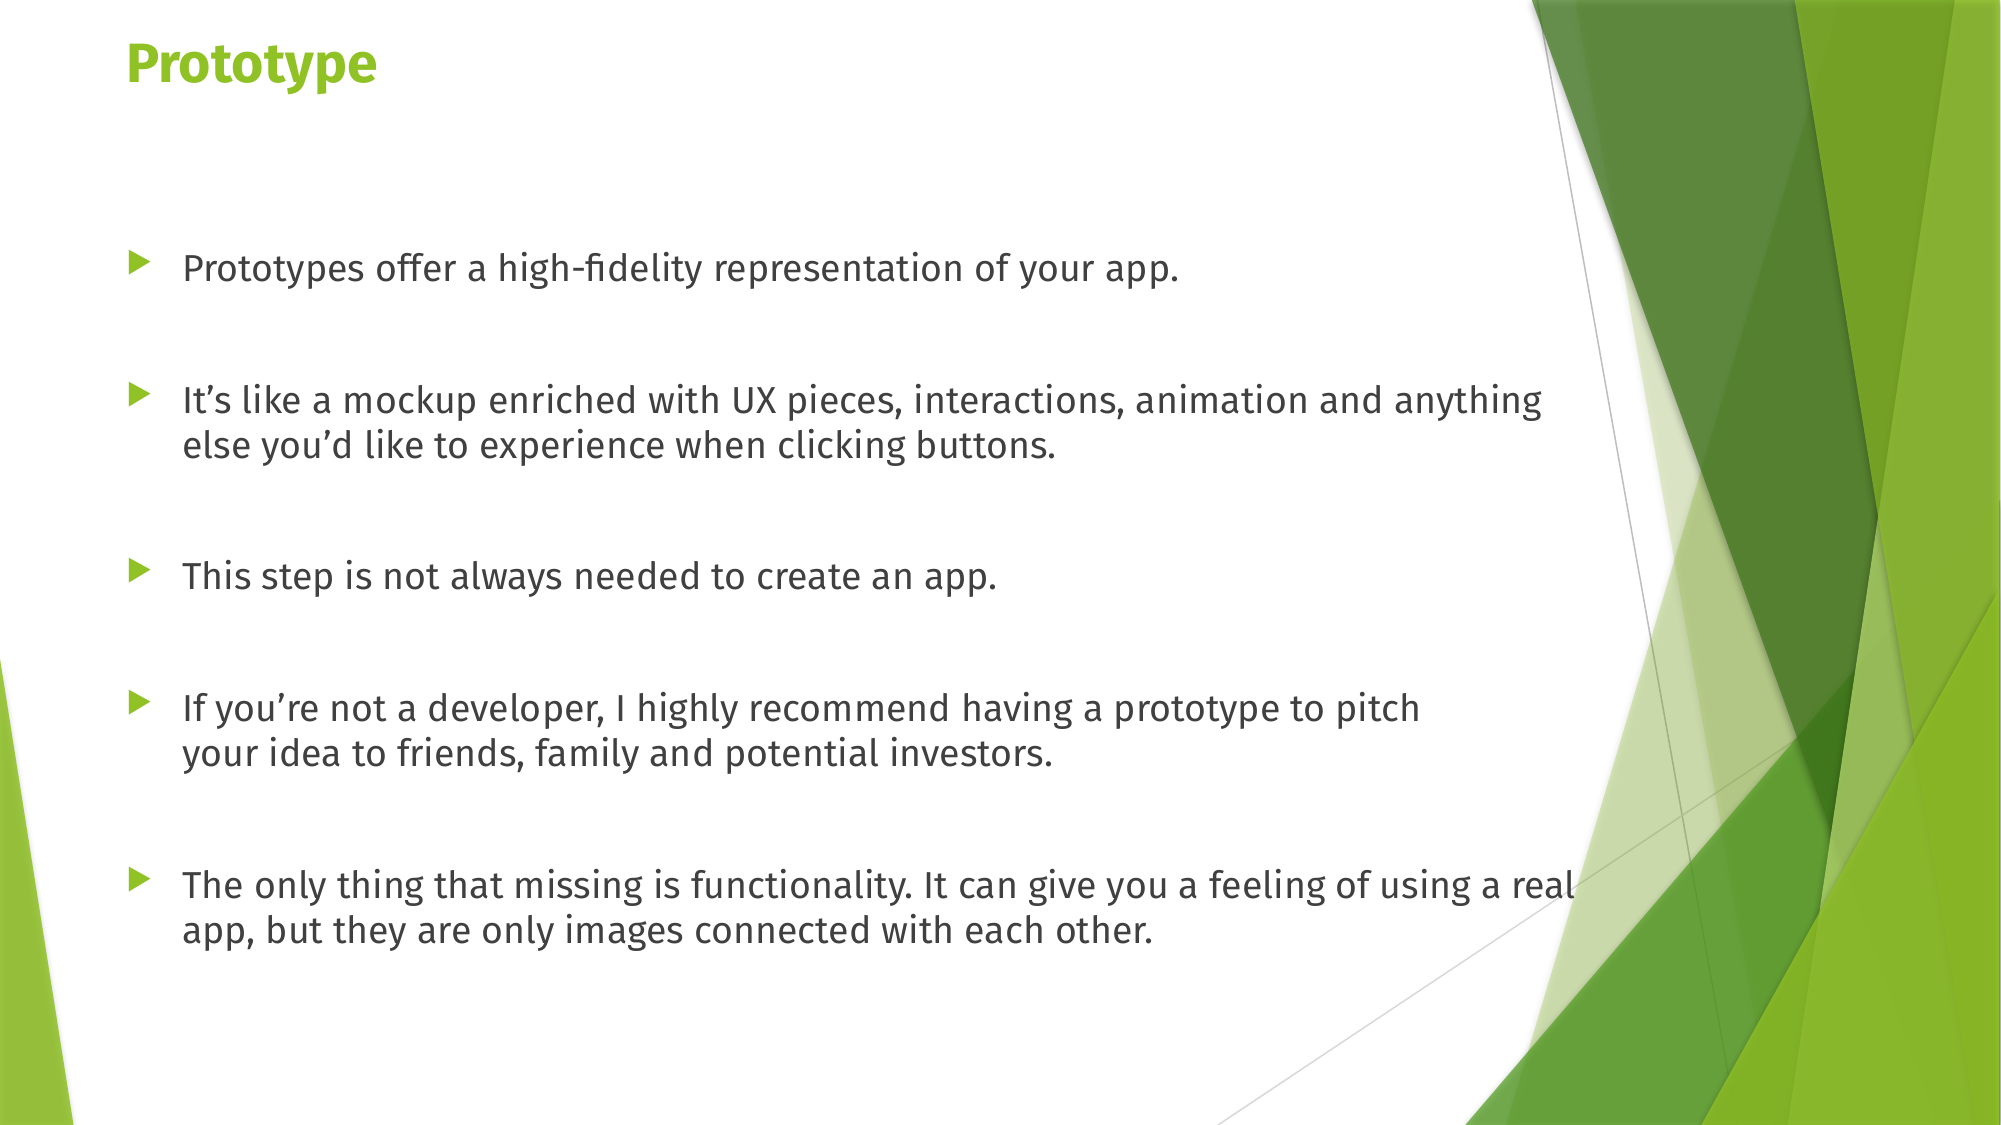

# Prototype
Prototypes offer a high-fidelity representation of your app.

It’s like a mockup enriched with UX pieces, interactions, animation and anything else you’d like to experience when clicking buttons.

This step is not always needed to create an app.

If you’re not a developer, I highly recommend having a prototype to pitch your idea to friends, family and potential investors.

The only thing that missing is functionality. It can give you a feeling of using a real app, but they are only images connected with each other.